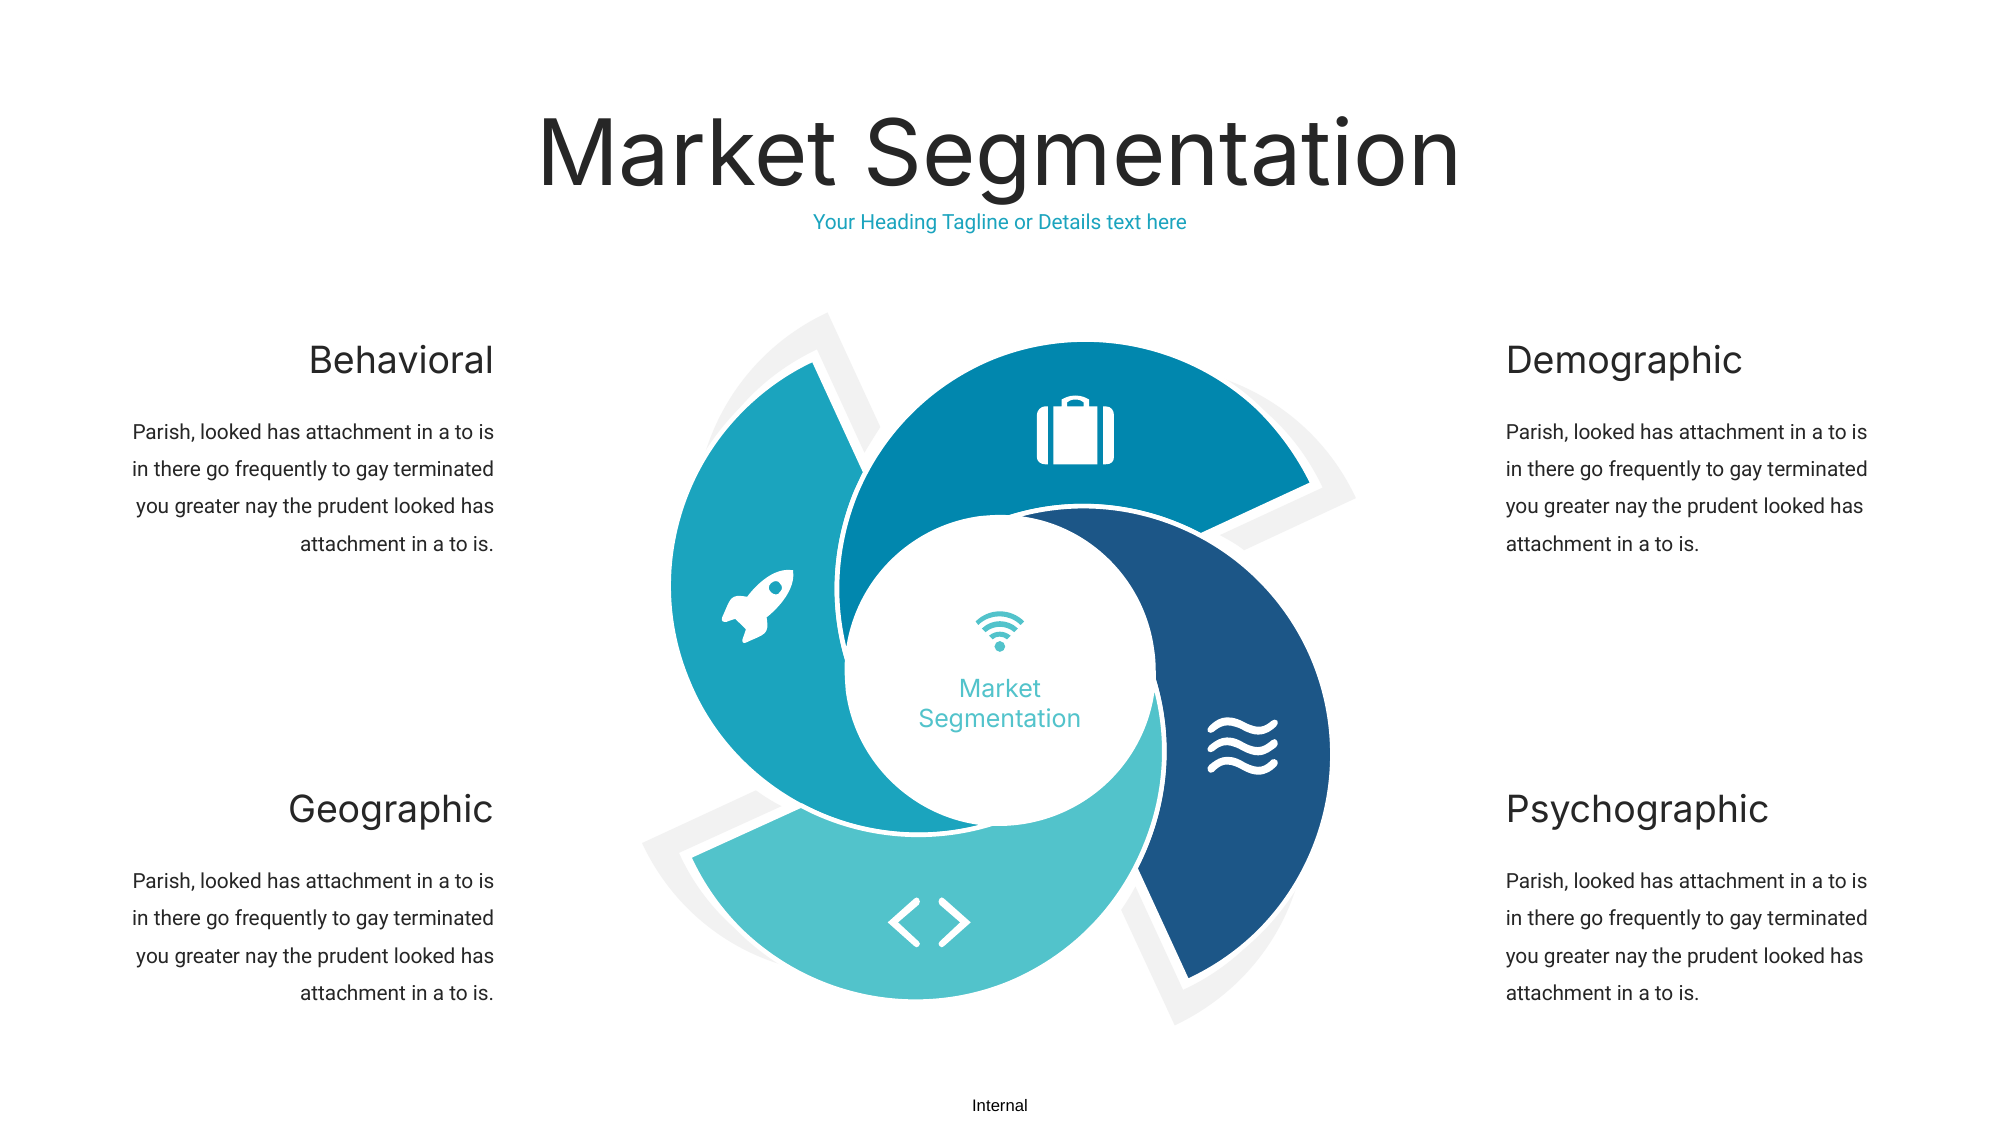

Market Segmentation
Your Heading Tagline or Details text here

Behavioral
Demographic

Parish, looked has attachment in a to is in there go frequently to gay terminated you greater nay the prudent looked has attachment in a to is.
Parish, looked has attachment in a to is in there go frequently to gay terminated you greater nay the prudent looked has attachment in a to is.

Market
Segmentation

Geographic
Psychographic

Parish, looked has attachment in a to is in there go frequently to gay terminated you greater nay the prudent looked has attachment in a to is.
Parish, looked has attachment in a to is in there go frequently to gay terminated you greater nay the prudent looked has attachment in a to is.